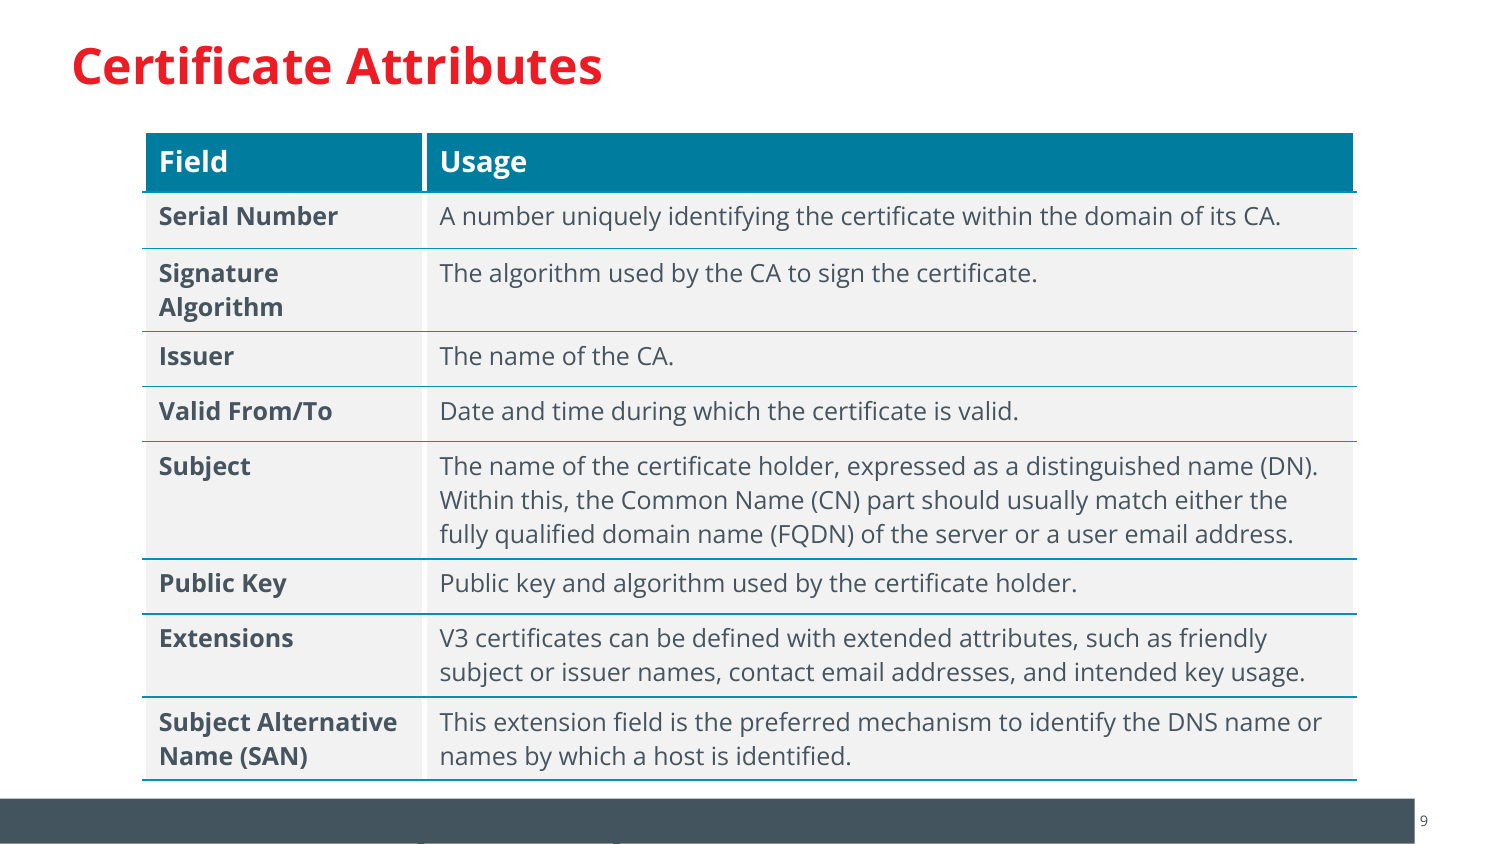

# Certificate Attributes
| Field | Usage |
| --- | --- |
| Serial Number | A number uniquely identifying the certificate within the domain of its CA. |
| Signature Algorithm | The algorithm used by the CA to sign the certificate. |
| Issuer | The name of the CA. |
| Valid From/To | Date and time during which the certificate is valid. |
| Subject | The name of the certificate holder, expressed as a distinguished name (DN). Within this, the Common Name (CN) part should usually match either the fully qualified domain name (FQDN) of the server or a user email address. |
| Public Key | Public key and algorithm used by the certificate holder. |
| Extensions | V3 certificates can be defined with extended attributes, such as friendly subject or issuer names, contact email addresses, and intended key usage. |
| Subject Alternative Name (SAN) | This extension field is the preferred mechanism to identify the DNS name or names by which a host is identified. |
M6S1 Introduction to Cybersecurity Defense
CompTIA Security+ Lesson 6 | Copyright © 2020 CompTIA Properties, LLC. All Rights Reserved.  |  CompTIA.org
9